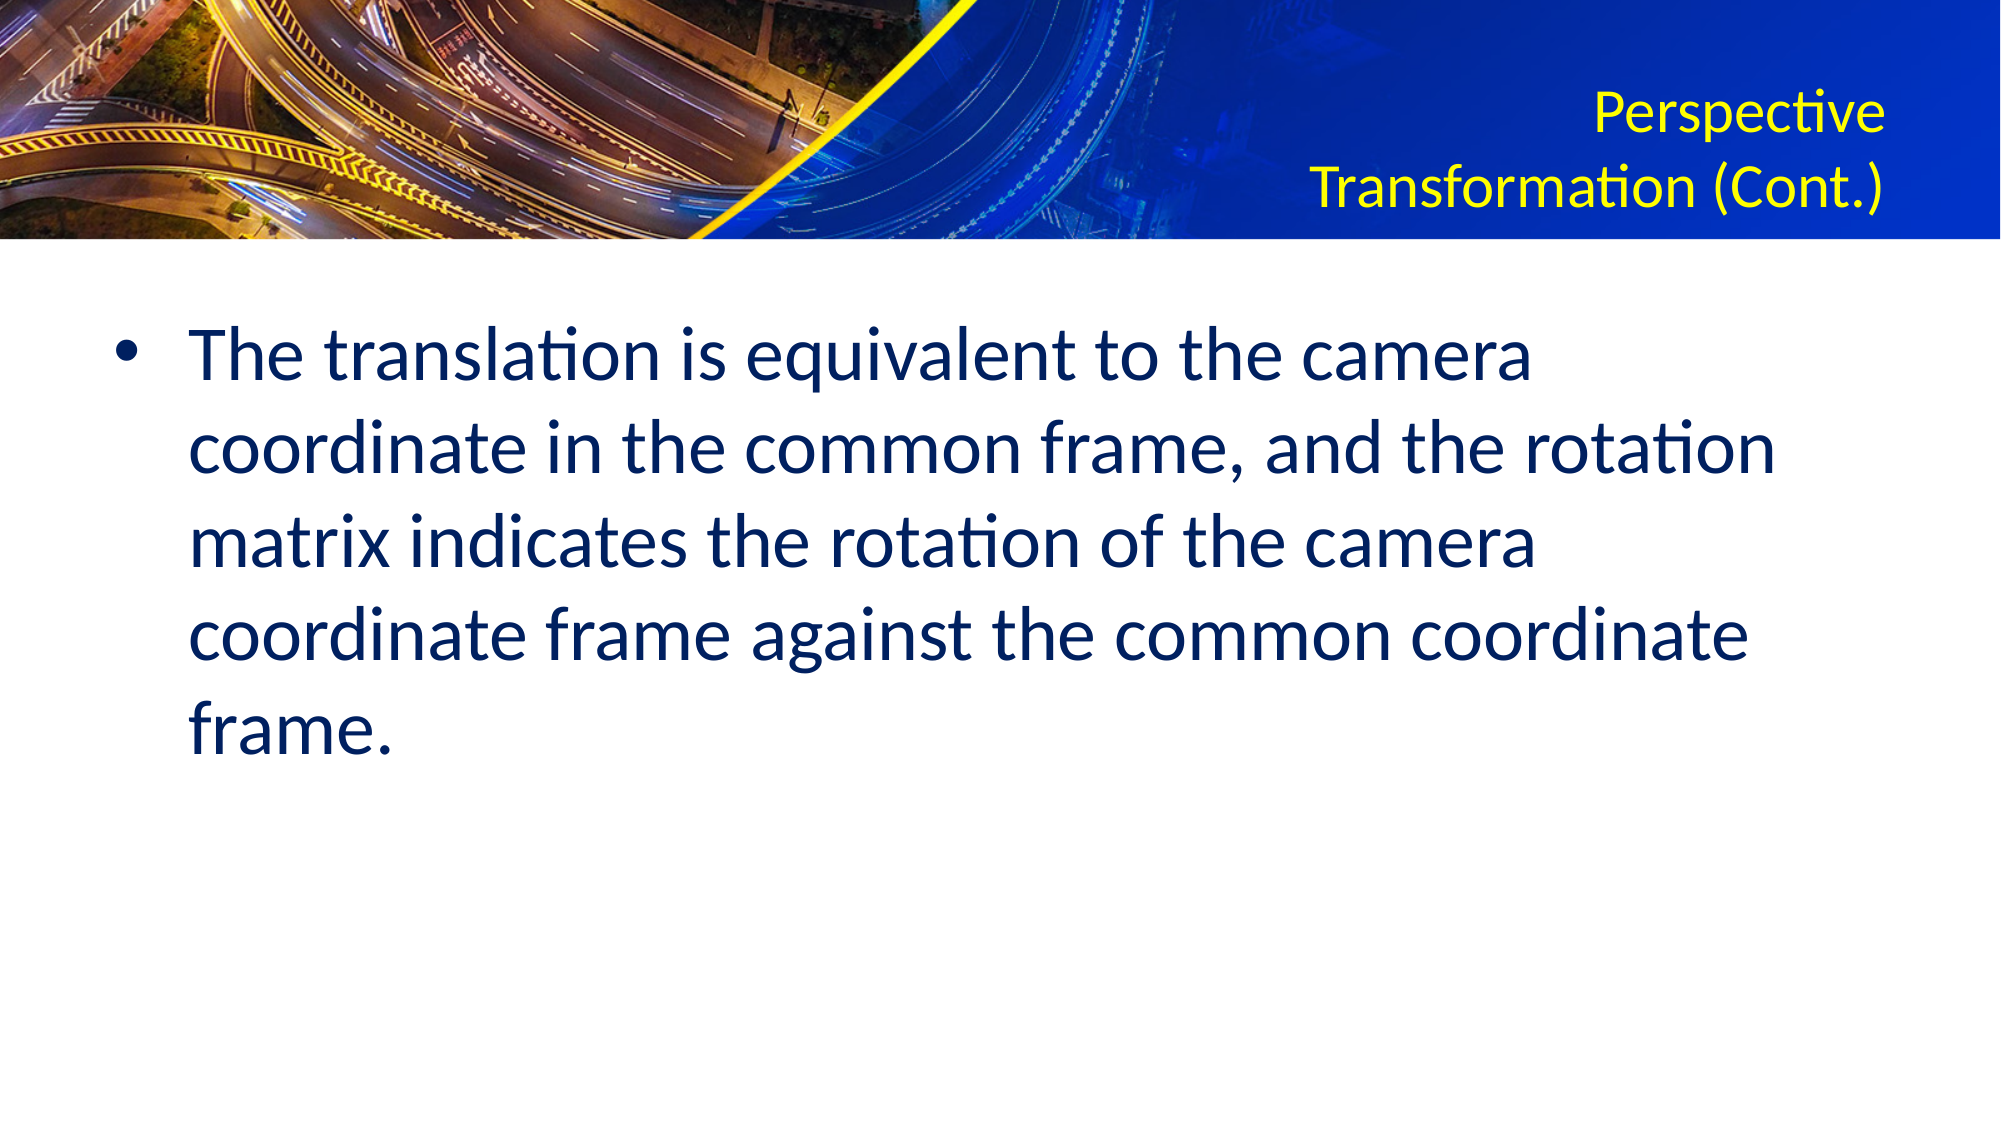

# Perspective Transformation (Cont.)
The translation is equivalent to the camera coordinate in the common frame, and the rotation matrix indicates the rotation of the camera coordinate frame against the common coordinate frame.